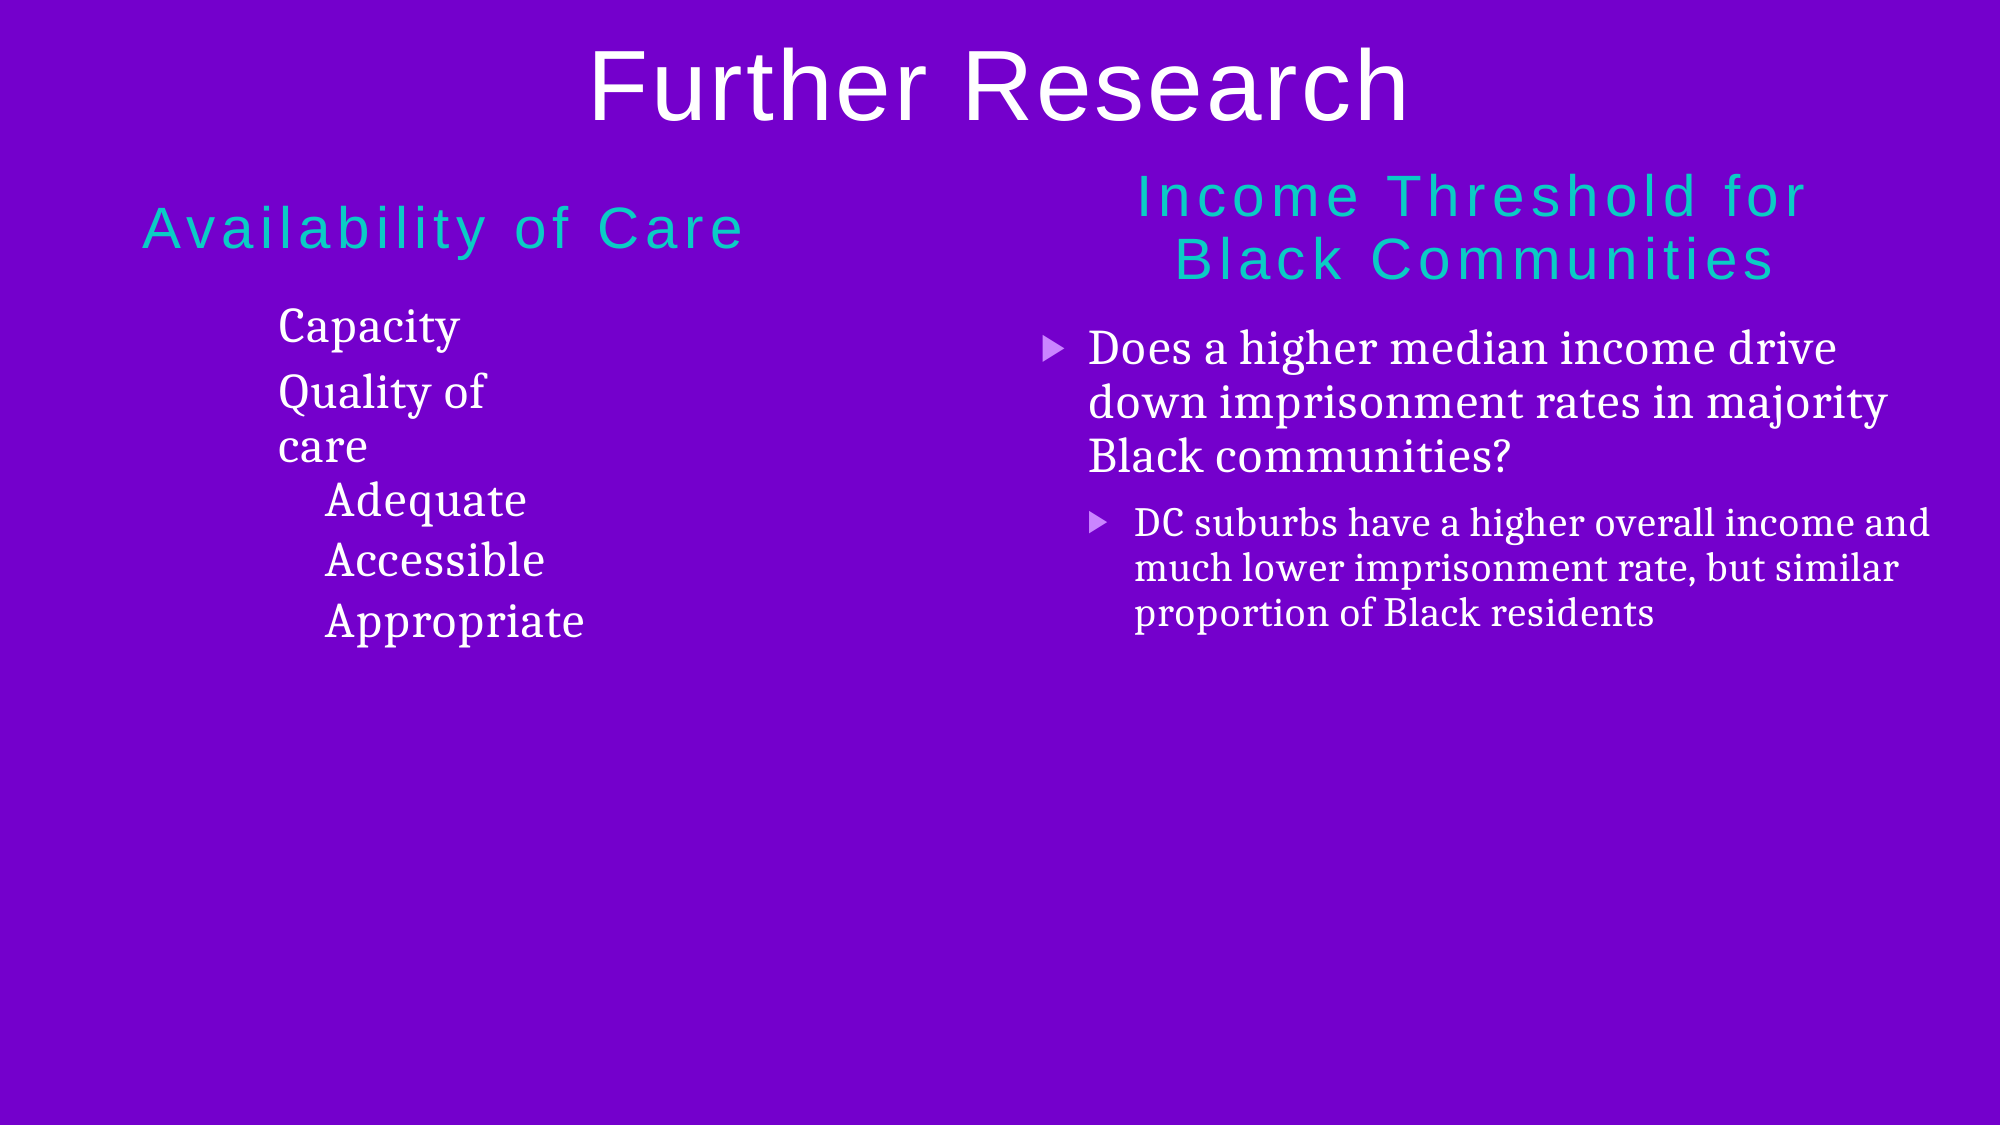

# Further Research
Income Threshold for Black Communities
Availability of Care
Capacity
Quality of care
Adequate
Accessible
Appropriate

Does a higher median income drive down imprisonment rates in majority Black communities?
DC suburbs have a higher overall income and much lower imprisonment rate, but similar proportion of Black residents